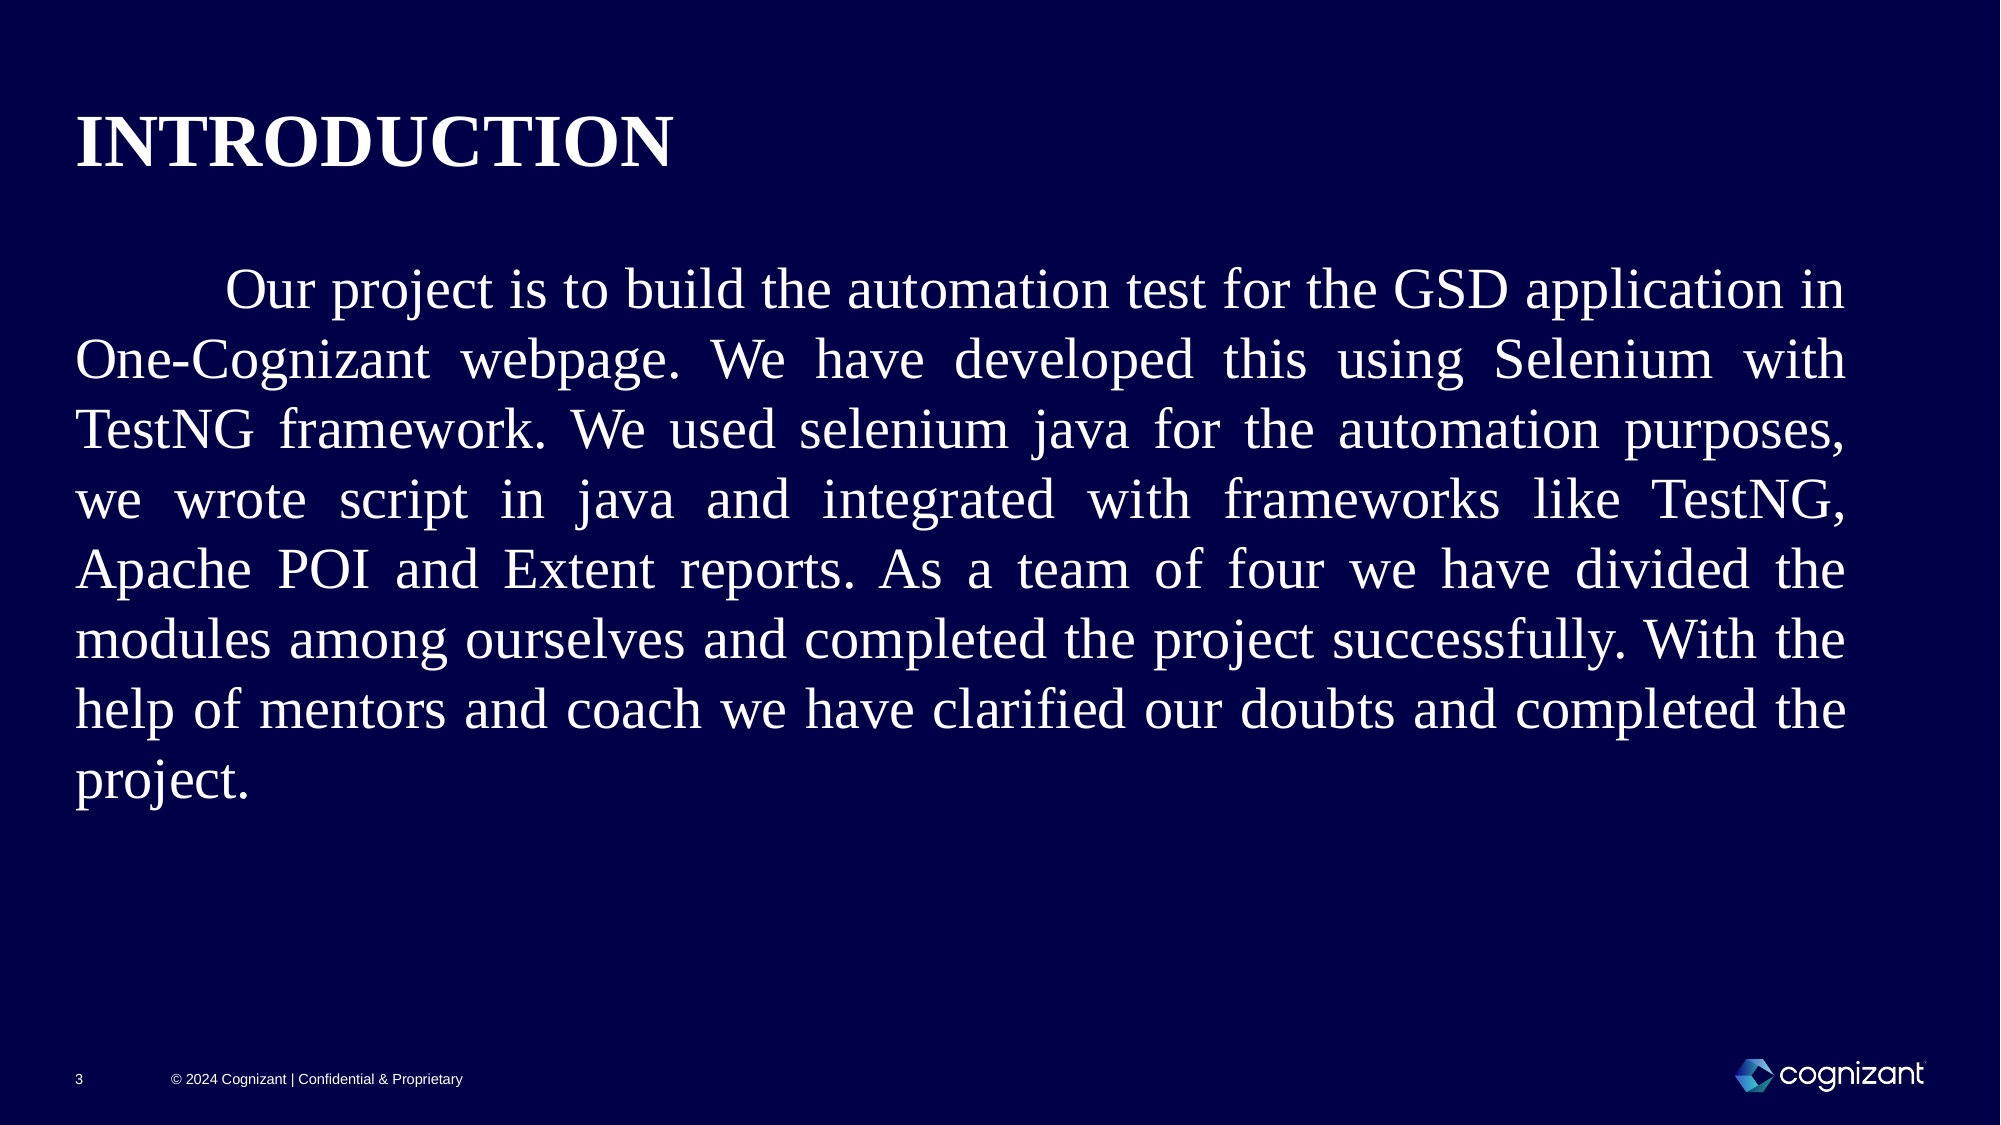

# INTRODUCTION
	Our project is to build the automation test for the GSD application in One-Cognizant webpage. We have developed this using Selenium with TestNG framework. We used selenium java for the automation purposes, we wrote script in java and integrated with frameworks like TestNG, Apache POI and Extent reports. As a team of four we have divided the modules among ourselves and completed the project successfully. With the help of mentors and coach we have clarified our doubts and completed the project.
© 2024 Cognizant | Confidential & Proprietary
3